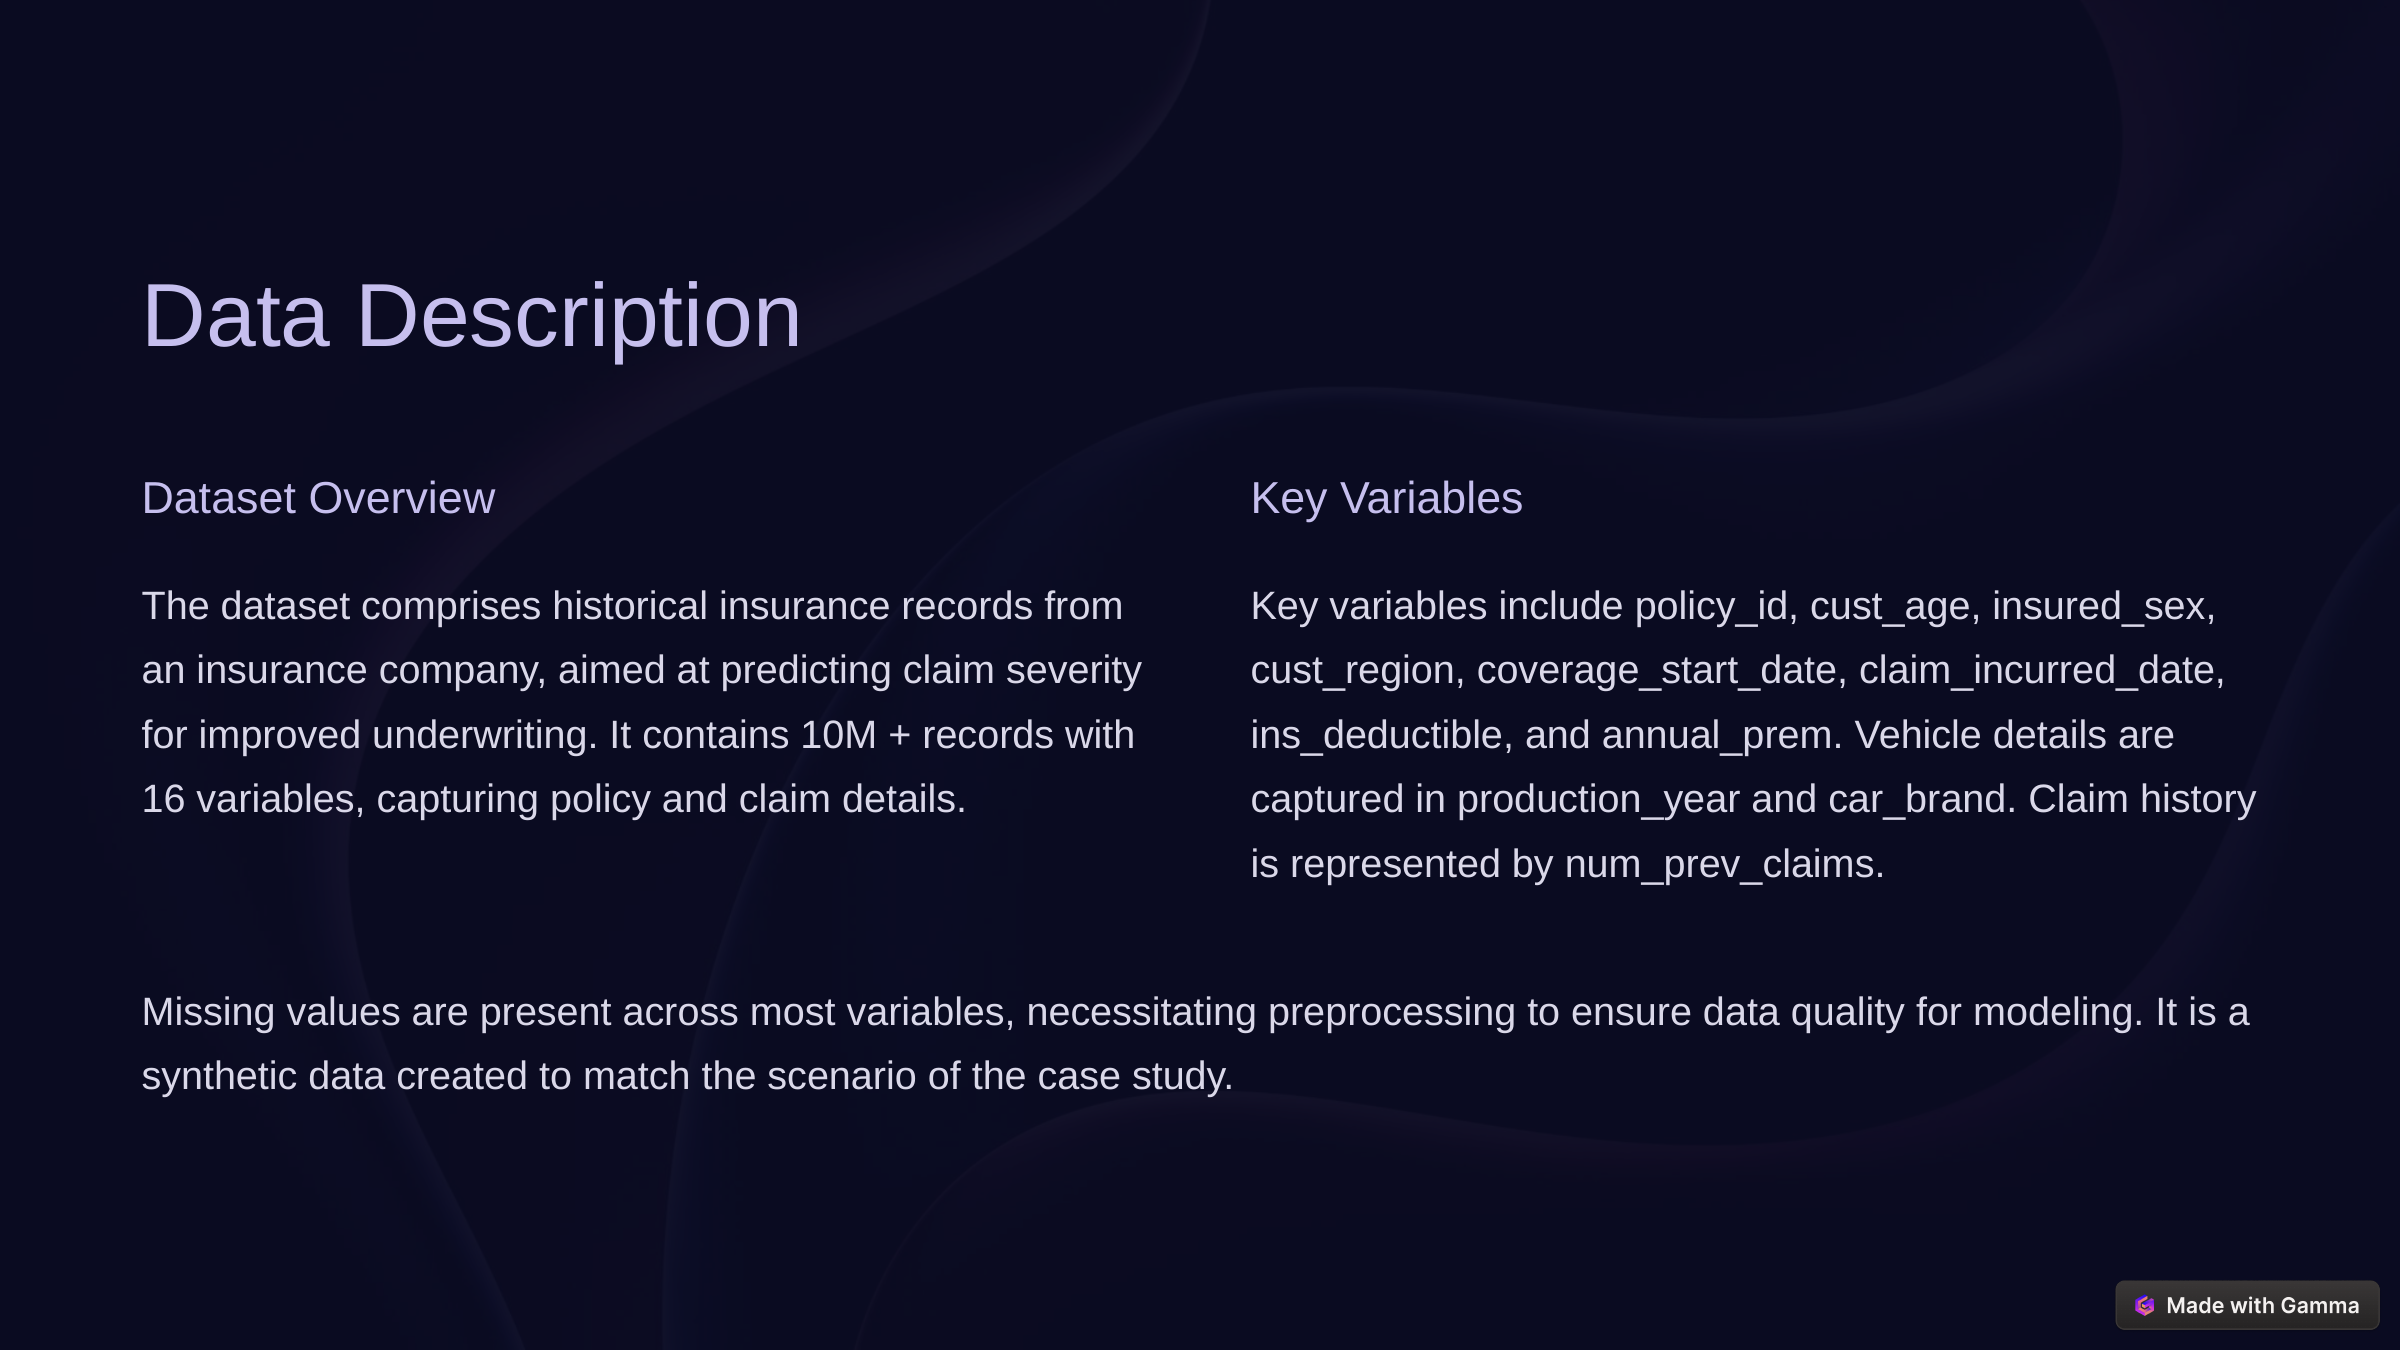

Data Description
Dataset Overview
Key Variables
The dataset comprises historical insurance records from an insurance company, aimed at predicting claim severity for improved underwriting. It contains 10M + records with 16 variables, capturing policy and claim details.
Key variables include policy_id, cust_age, insured_sex, cust_region, coverage_start_date, claim_incurred_date, ins_deductible, and annual_prem. Vehicle details are captured in production_year and car_brand. Claim history is represented by num_prev_claims.
Missing values are present across most variables, necessitating preprocessing to ensure data quality for modeling. It is a synthetic data created to match the scenario of the case study.